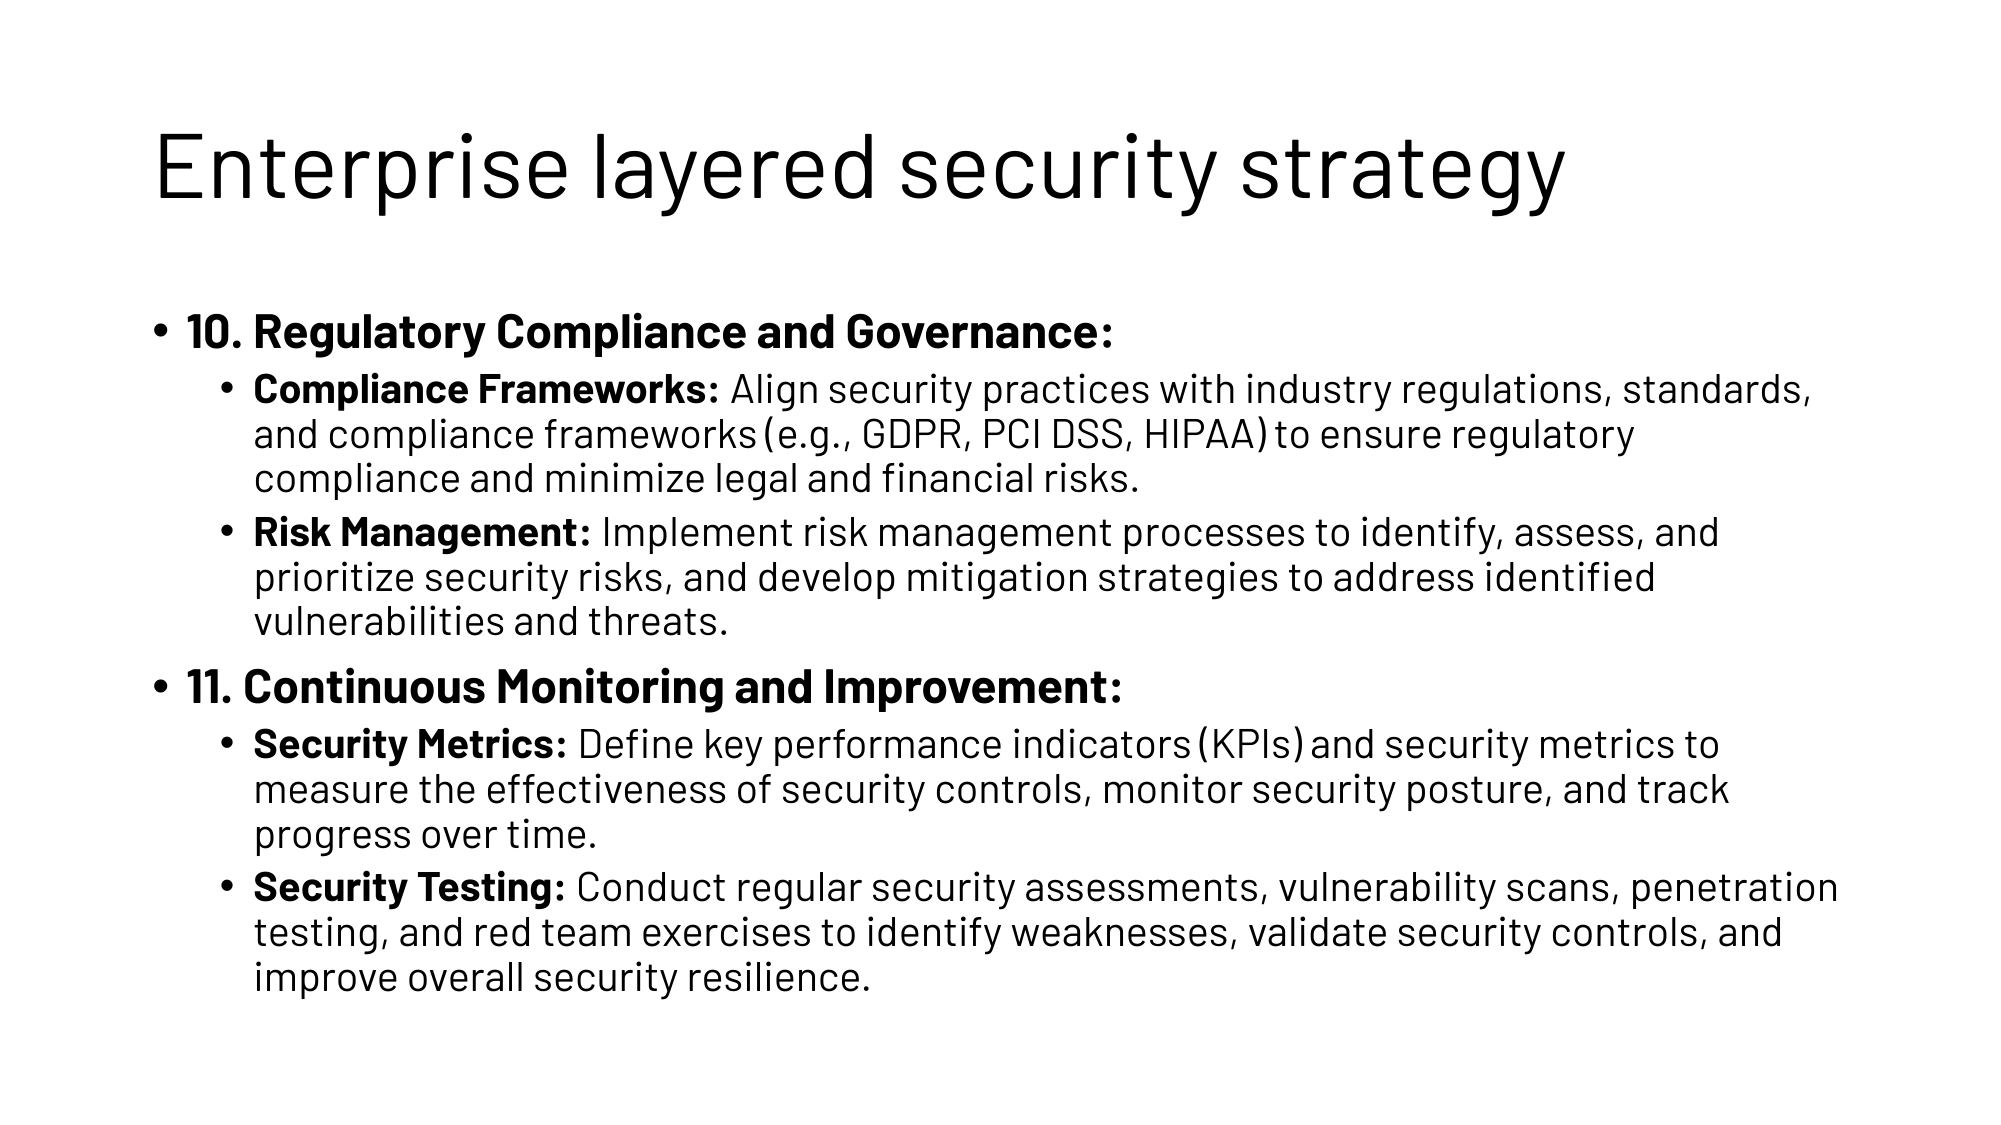

# Enterprise layered security strategy
10. Regulatory Compliance and Governance:
Compliance Frameworks: Align security practices with industry regulations, standards, and compliance frameworks (e.g., GDPR, PCI DSS, HIPAA) to ensure regulatory compliance and minimize legal and financial risks.
Risk Management: Implement risk management processes to identify, assess, and prioritize security risks, and develop mitigation strategies to address identified vulnerabilities and threats.
11. Continuous Monitoring and Improvement:
Security Metrics: Define key performance indicators (KPIs) and security metrics to measure the effectiveness of security controls, monitor security posture, and track progress over time.
Security Testing: Conduct regular security assessments, vulnerability scans, penetration testing, and red team exercises to identify weaknesses, validate security controls, and improve overall security resilience.